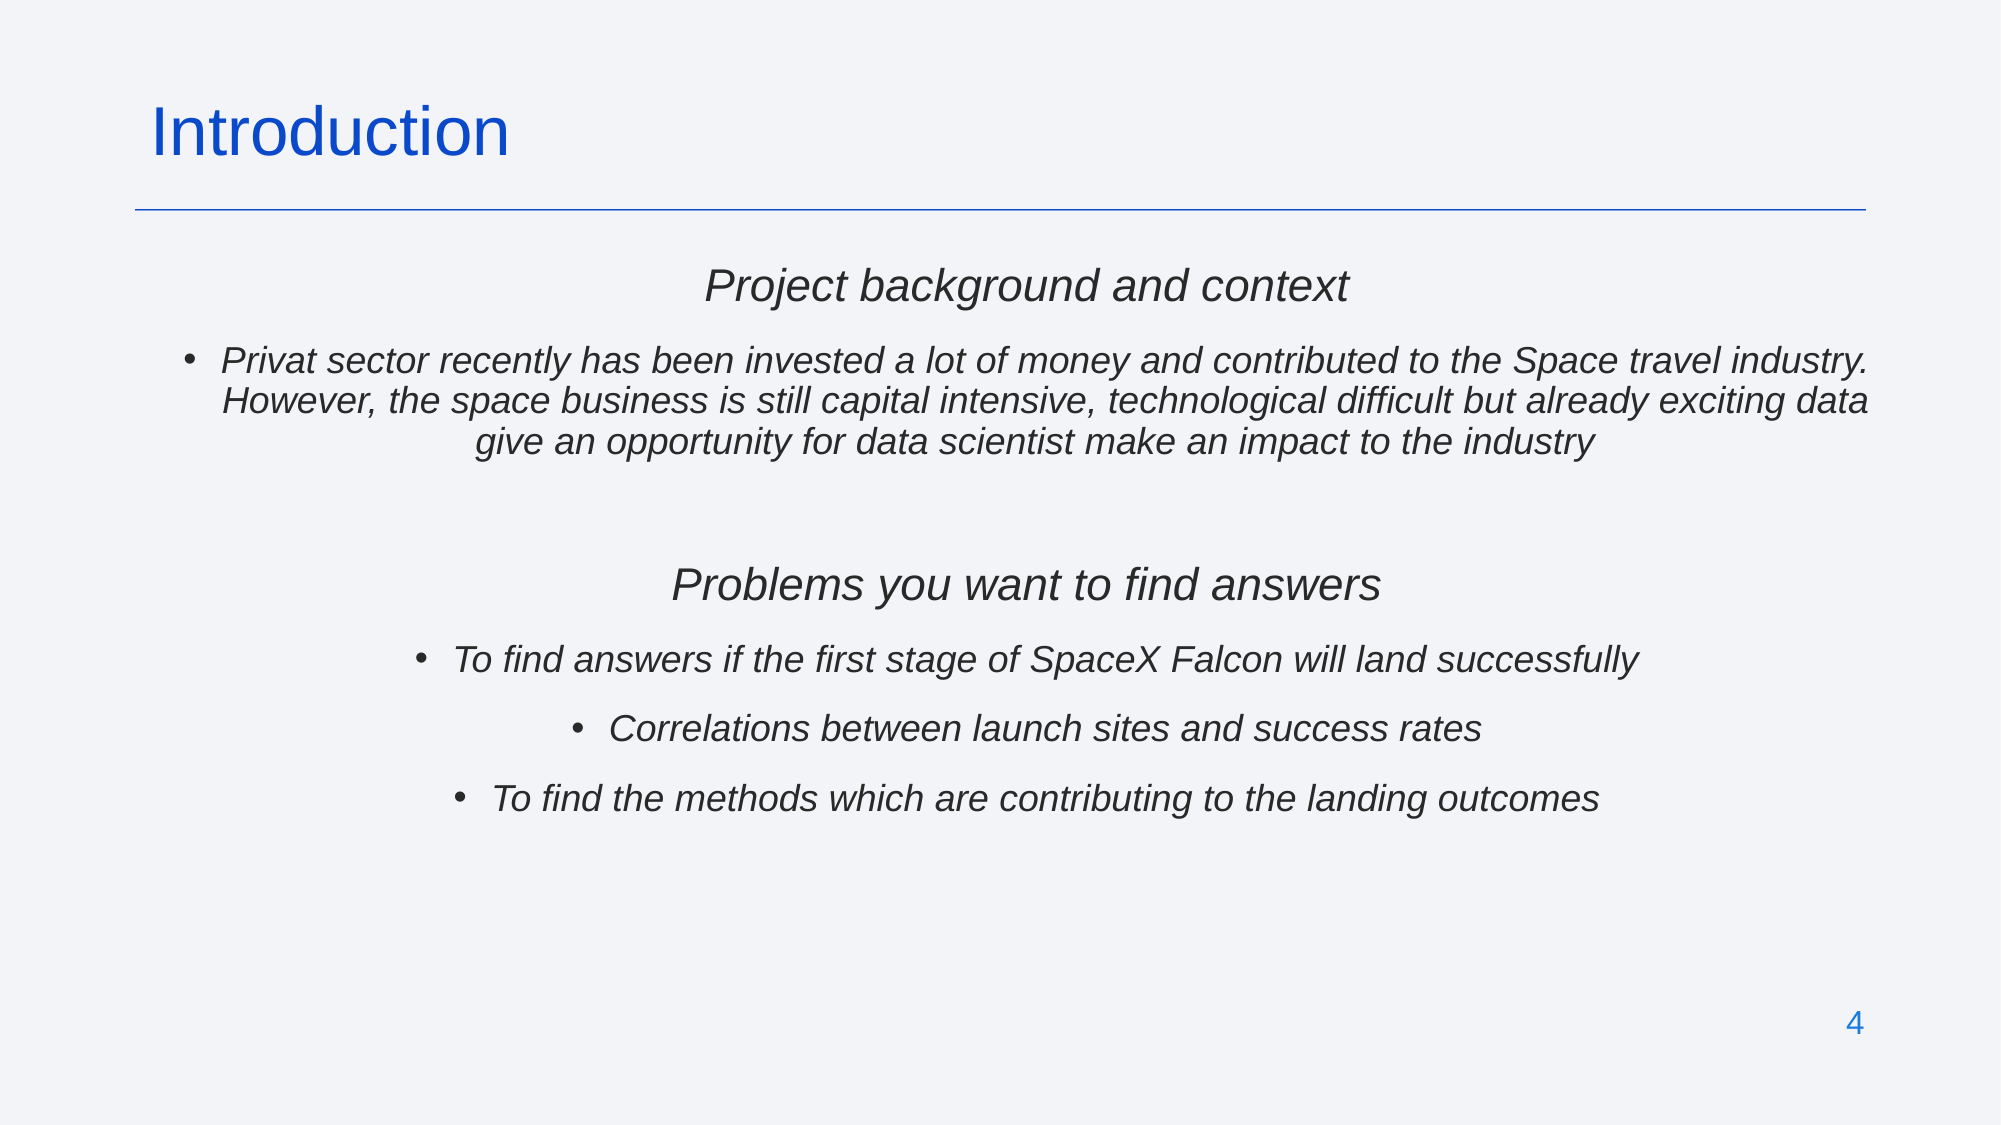

Introduction
Project background and context
Privat sector recently has been invested a lot of money and contributed to the Space travel industry. However, the space business is still capital intensive, technological difficult but already exciting data give an opportunity for data scientist make an impact to the industry

Problems you want to find answers
To find answers if the first stage of SpaceX Falcon will land successfully
Correlations between launch sites and success rates
To find the methods which are contributing to the landing outcomes

4